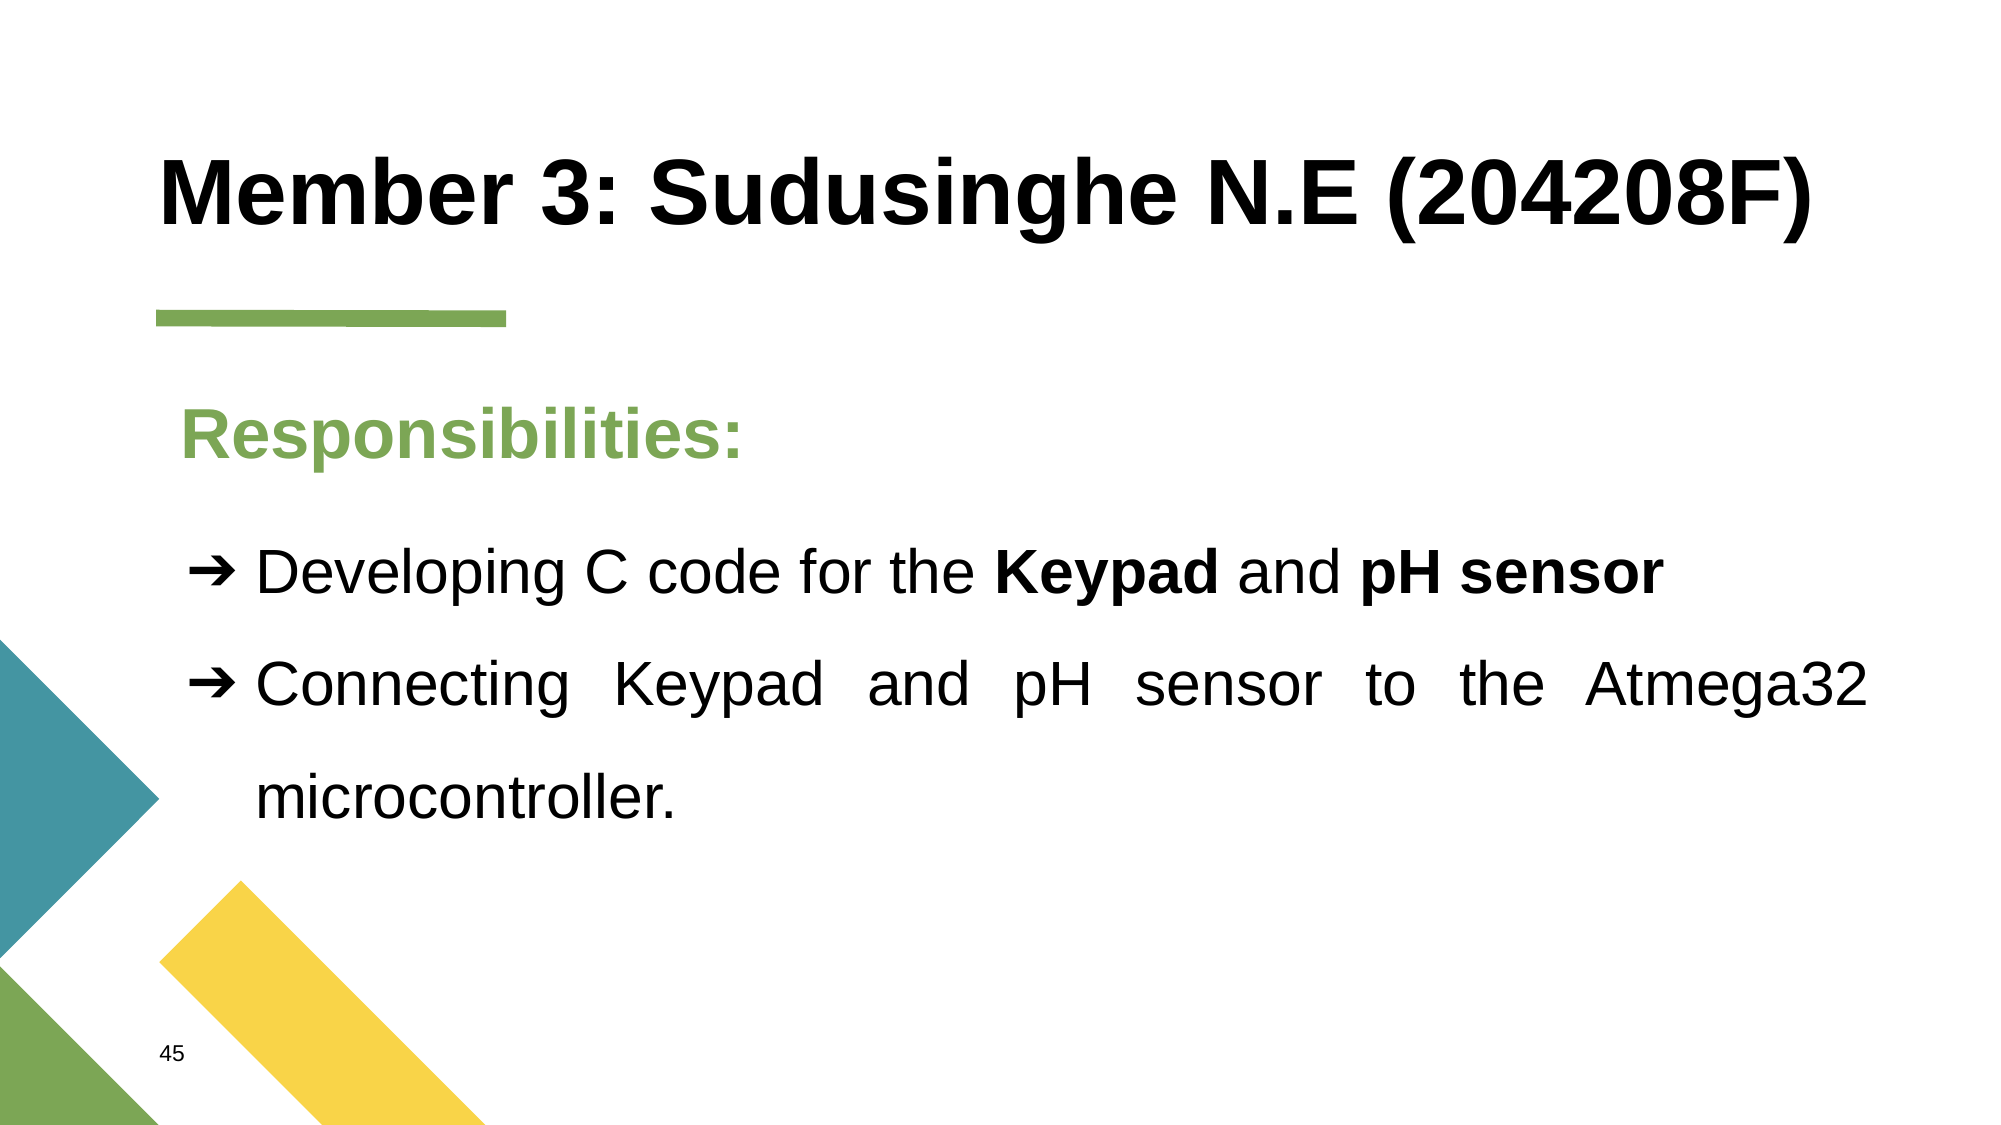

# Member 3: Sudusinghe N.E (204208F)
Responsibilities:
Developing C code for the Keypad and pH sensor
Connecting Keypad and pH sensor to the Atmega32 microcontroller.

45